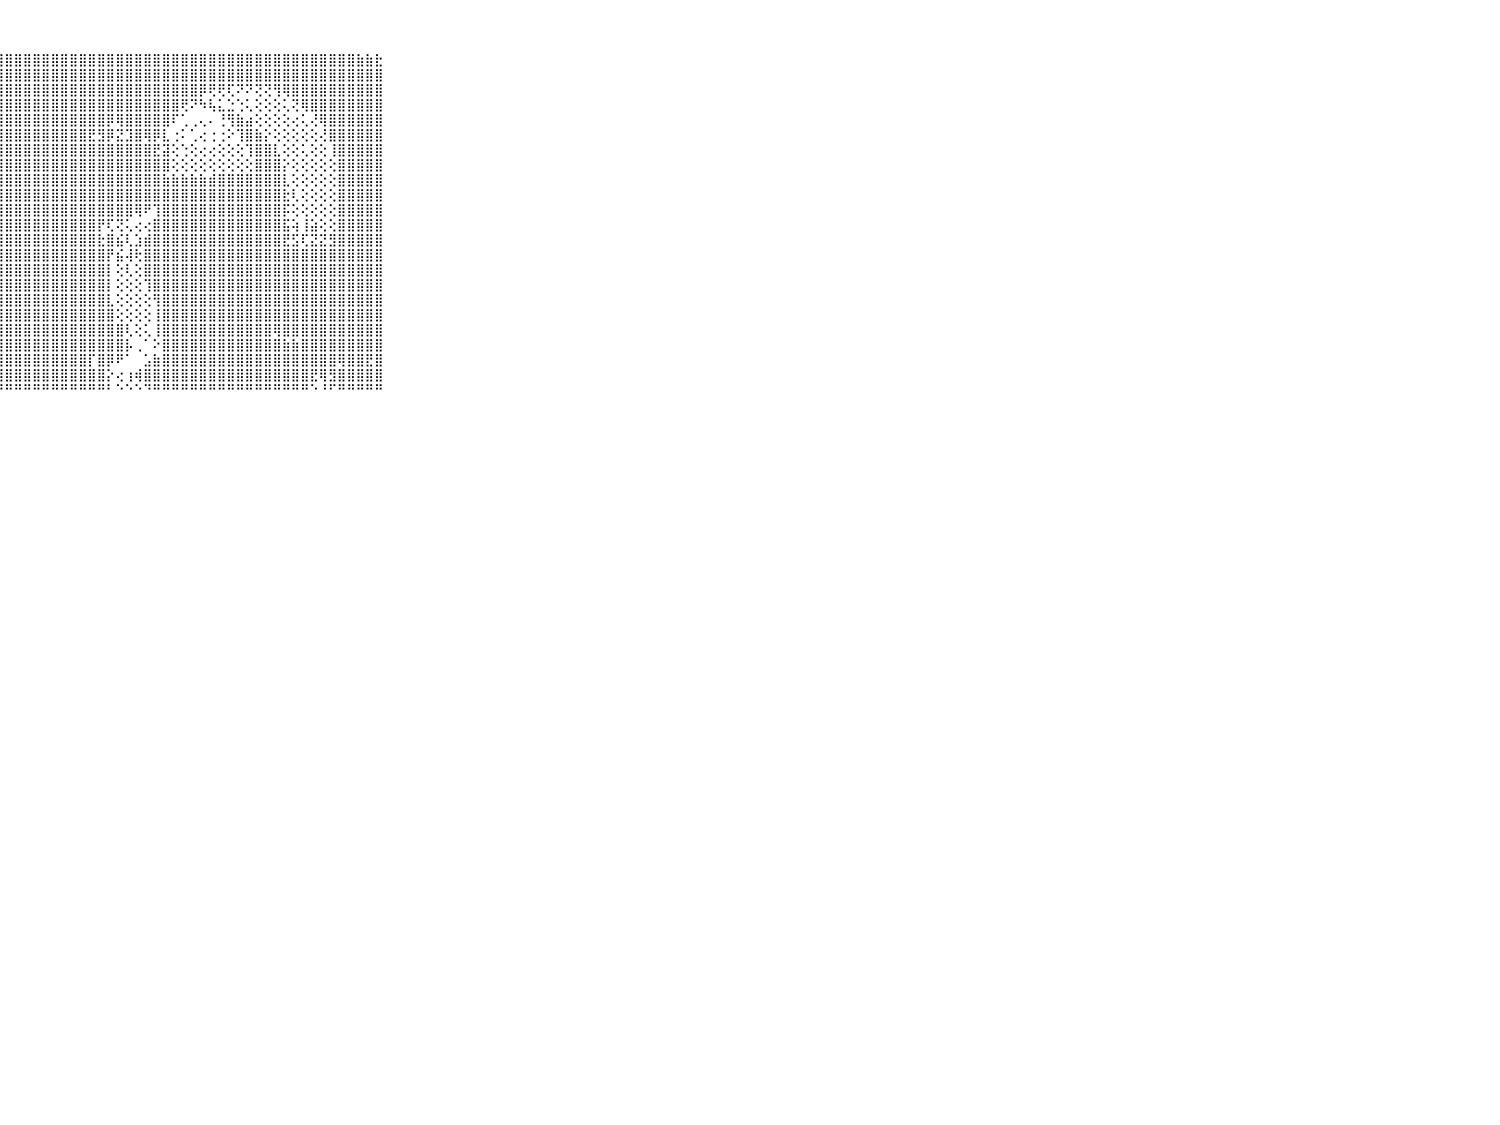

⠀⠀⠀⠀⠀⠀⠀⠀⠀⠀⠀⠘⢜⢷⣿⣿⣿⣿⣿⣿⣿⣿⣿⣿⣿⣿⣿⣿⣿⣿⣿⣿⣿⣿⣿⣿⣿⣿⣿⣿⣿⣿⣿⣿⣿⣿⣿⣿⣿⣿⣿⣿⣿⣿⣿⣿⣿⣿⣿⣿⣿⣿⣿⣿⣿⣿⣷⣷⣗⠀⠀⠀⠀⠀⠀⠀⠀⠀⠀⠀⠀
⠀⠀⠀⠀⠀⠀⠀⠀⠀⠀⠀⢕⢕⢕⢝⢹⣿⣿⣿⣿⣿⣿⣿⣿⣿⣿⣿⣿⣿⣿⣿⣿⣿⣿⣿⣿⣿⣿⣿⣿⣿⣿⣿⣿⣿⣿⣿⣿⣿⣿⣿⣿⣿⣿⣿⣿⣿⣿⣿⣿⣿⣿⣿⣿⣿⣿⣿⣿⣿⠀⠀⠀⠀⠀⠀⠀⠀⠀⠀⠀⠀
⠀⠀⠀⠀⠀⠀⠀⠀⠀⠀⠀⣷⣕⡵⢕⢕⢝⢿⣿⣿⣿⣿⣿⣿⣿⣿⣿⣿⣿⣿⣿⣿⣿⣿⣿⣿⣿⣿⣿⣿⣿⣿⣿⣿⣿⣿⣿⣿⣿⡿⢟⢟⢏⠝⠝⢝⢝⢻⢿⣿⣿⣿⣿⣿⣿⣿⣿⣿⣿⠀⠀⠀⠀⠀⠀⠀⠀⠀⠀⠀⠀
⠀⠀⠀⠀⠀⠀⠀⠀⠀⠀⠀⢝⣿⣿⣧⡕⢕⢕⢻⣿⣿⣿⣿⣿⣿⣿⣿⣿⣿⣿⣿⣿⣿⣿⣿⣿⣿⣿⣿⣿⣿⣿⣿⣿⣿⣿⣿⢟⠝⠳⢧⣅⣑⢑⢅⢕⢕⢕⢅⢝⢿⣿⣿⣿⣿⣿⣿⣿⣿⠀⠀⠀⠀⠀⠀⠀⠀⠀⠀⠀⠀
⠀⠀⠀⠀⠀⠀⠀⠀⠀⠀⠀⢕⢜⢻⣿⣷⣇⢕⢕⢸⣿⣿⣿⣿⣿⣿⣿⣿⣿⣿⣿⣿⣿⣿⣿⣿⣿⣿⣿⡿⢿⣿⣿⣿⣿⣿⠏⢁⢀⢄⠄⢘⢻⣷⣴⢕⢕⢕⢕⢔⢅⢜⢿⣿⣿⣿⣿⣿⣿⠀⠀⠀⠀⠀⠀⠀⠀⠀⠀⠀⠀
⠀⠀⠀⠀⠀⠀⠀⠀⠀⠀⠀⢕⢕⢕⢿⣿⣿⣕⡕⢕⢹⣿⣿⣿⣿⣿⣿⣿⣿⣿⣿⣿⣿⣿⣿⣿⣿⣟⣻⡿⣝⣹⣿⢿⡿⣇⢐⠅⢁⢔⢐⢐⠕⢹⣿⣷⡕⢕⢕⢕⢕⢕⢜⣿⣿⣿⣿⣿⣿⠀⠀⠀⠀⠀⠀⠀⠀⠀⠀⠀⠀
⠀⠀⠀⠀⠀⠀⠀⠀⠀⠀⠀⢕⢕⢕⢕⣿⣿⣿⡕⢇⢕⣿⣿⣿⣿⣿⣿⣿⣿⣿⣿⣿⣿⣿⣿⣿⣿⣿⣿⣿⣿⣿⣿⣿⣟⣽⢕⢑⢕⢔⢔⢕⢕⢕⢹⣿⣿⣇⢕⢕⢅⢕⢕⢸⣿⣿⣿⣿⣿⠀⠀⠀⠀⠀⠀⠀⠀⠀⠀⠀⠀
⠀⠀⠀⠀⠀⠀⠀⠀⠀⠀⠀⣾⣿⣷⣼⣿⣿⣿⡇⢕⢕⢸⣿⣿⣿⣿⣿⣿⣿⣿⣿⣿⣿⣿⣿⣿⣿⣿⣿⣿⣿⣿⣿⣿⣿⣿⢕⢕⢕⢕⢕⢕⢕⢕⢕⣿⣿⣿⡕⢕⢕⢕⢕⢕⣿⣿⣿⣿⣿⠀⠀⠀⠀⠀⠀⠀⠀⠀⠀⠀⠀
⠀⠀⠀⠀⠀⠀⠀⠀⠀⠀⠀⣿⣿⣿⣿⣿⣿⣿⡟⢕⢕⢸⣿⣿⣿⣿⣿⣿⣿⣿⣿⣿⣿⣿⣿⣿⣿⣿⣿⣿⣿⣿⣿⣿⣿⣷⣷⣷⣷⣷⣾⣿⣿⣿⣿⣿⣿⣿⣇⢕⢕⢕⢕⢕⣿⣿⣿⣿⣿⠀⠀⠀⠀⠀⠀⠀⠀⠀⠀⠀⠀
⠀⠀⠀⠀⠀⠀⠀⠀⠀⠀⠀⣿⣿⣿⣿⣿⣿⣿⣿⢱⢕⢸⣿⣿⣿⣿⣿⣿⣿⣿⣿⣿⣿⣿⣿⣿⣿⣿⣿⣿⣿⣿⣿⣿⣿⣿⣿⣿⣿⣿⣿⣿⣿⣿⣿⣿⣿⣿⣗⢇⢕⢕⢕⢕⣿⣿⣿⣿⣿⠀⠀⠀⠀⠀⠀⠀⠀⠀⠀⠀⠀
⠀⠀⠀⠀⠀⠀⠀⠀⠀⠀⠀⣿⣿⣿⣿⣿⣿⣿⣿⢕⡕⢸⣿⣿⣿⣿⣿⣿⣿⣿⣿⣿⣿⣿⣿⣿⣿⣿⣿⣿⣿⣿⢿⠟⢹⣿⣿⣿⣿⣿⣿⣿⣿⣿⣿⣿⣿⣿⡯⢕⢕⢕⢕⢕⣿⣿⣿⣿⣿⠀⠀⠀⠀⠀⠀⠀⠀⠀⠀⠀⠀
⠀⠀⠀⠀⠀⠀⠀⠀⠀⠀⠀⣿⣿⣿⣿⣿⣿⣿⡿⢗⢕⣸⣿⣿⣿⣿⣿⣿⣿⣿⣿⣿⣿⣿⣿⣿⣿⣿⡟⢏⢝⢅⢔⢔⣿⣿⣿⣿⣿⣿⣿⣿⣿⣿⣿⣿⣿⣿⣯⢵⢸⣵⢕⢕⣿⣿⣿⣿⣿⠀⠀⠀⠀⠀⠀⠀⠀⠀⠀⠀⠀
⠀⠀⠀⠀⠀⠀⠀⠀⠀⠀⠀⣿⣿⣿⣿⣿⣿⣿⣿⡕⢱⢹⣿⣿⣿⣿⣿⣿⣿⣿⣿⣿⣿⣿⣿⣿⣿⣿⣗⣿⣮⢇⣱⣾⣿⣿⣿⣿⣿⣿⣿⣿⣿⣿⣿⣿⣿⣿⣟⣫⢏⣝⣝⣻⣿⣿⣿⣿⣿⠀⠀⠀⠀⠀⠀⠀⠀⠀⠀⠀⠀
⠀⠀⠀⠀⠀⠀⠀⠀⠀⠀⠀⣿⣿⣿⣿⣿⣿⣿⣝⢕⢕⣼⣿⣿⣿⣿⣿⣿⣿⣿⣿⣿⣿⣿⣿⣿⣿⣿⣿⡟⣮⢼⢗⣿⣿⣿⣿⣿⣿⣿⣿⣿⣿⣿⣿⣿⣿⣿⣿⣿⣿⣿⣿⣿⣿⣿⣿⣿⣿⠀⠀⠀⠀⠀⠀⠀⠀⠀⠀⠀⠀
⠀⠀⠀⠀⠀⠀⠀⠀⠀⠀⠀⣿⣿⣿⣿⣿⣿⣟⢇⢕⢕⣿⣿⣿⣿⣿⣿⣿⣿⣿⣿⣿⣿⣿⣿⣿⣿⣿⣿⡇⢕⢇⢕⣿⣿⣿⣿⣿⣿⣿⣿⣿⣿⣿⣿⣿⣿⣿⣿⣿⣿⣿⣿⣿⣿⣿⣿⣿⣿⠀⠀⠀⠀⠀⠀⠀⠀⠀⠀⠀⠀
⠀⠀⠀⠀⠀⠀⠀⠀⠀⠀⠀⣿⣿⣿⣿⣿⣿⡯⢕⢕⢕⣿⣿⣿⣿⣿⣿⣿⣿⣿⣿⣿⣿⣿⣿⣿⣿⣿⣿⡇⢕⢕⢕⢹⣿⣿⣿⣿⣿⣿⣿⣿⣿⣿⣿⣿⣿⣿⣿⣿⣿⣿⣿⣿⣿⣿⣿⣿⣿⠀⠀⠀⠀⠀⠀⠀⠀⠀⠀⠀⠀
⠀⠀⠀⠀⠀⠀⠀⠀⠀⠀⠀⣿⣿⣿⣿⣿⣿⣟⢗⢕⢕⣿⣿⣿⣿⣿⣿⣿⣿⣿⣿⣿⣿⣿⣿⣿⣿⣿⣿⣇⢕⢕⢕⢕⢻⣿⣿⣿⣿⣿⣿⣿⣿⣿⣿⣿⣿⣿⣿⣿⣿⣿⣿⣿⣿⣿⣿⣿⣿⠀⠀⠀⠀⠀⠀⠀⠀⠀⠀⠀⠀
⠀⠀⠀⠀⠀⠀⠀⠀⠀⠀⠀⣿⣿⣿⣿⣿⣿⣷⢽⢕⢕⣿⣿⣿⣿⣿⣿⣿⣿⣿⣿⣿⣿⣿⣿⣿⣿⣿⣿⣿⢕⢕⢕⢕⢸⣿⣿⣿⣿⣿⣿⣿⣿⣿⣿⣿⣿⣿⣿⣿⣿⣿⣿⣿⣿⣿⣿⣿⣿⠀⠀⠀⠀⠀⠀⠀⠀⠀⠀⠀⠀
⠀⠀⠀⠀⠀⠀⠀⠀⠀⠀⠀⣿⣿⣿⣿⣿⣿⣿⡗⢕⢕⣿⣿⣿⣿⣿⣿⣿⣿⣿⣿⣿⣿⣿⣿⣿⣿⣿⣿⣿⣿⢇⢕⢅⢸⣿⣿⣿⣿⣿⣿⣿⣿⣿⣿⣿⣿⢿⣿⣿⣿⣿⣿⣿⣿⣿⣿⣿⣿⠀⠀⠀⠀⠀⠀⠀⠀⠀⠀⠀⠀
⠀⠀⠀⠀⠀⠀⠀⠀⠀⠀⠀⣿⣿⣿⣿⣿⣿⣿⡇⢕⢕⣿⣿⣿⣿⣿⣿⣿⣿⣿⣿⣿⣿⣿⣿⣿⣿⣿⣿⣿⣿⡧⢀⠁⠕⣿⣿⣿⣿⣿⣿⣿⣿⣿⣿⣿⣿⣿⣷⣷⣿⣿⣿⣿⣿⣿⣿⣿⣿⠀⠀⠀⠀⠀⠀⠀⠀⠀⠀⠀⠀
⠀⠀⠀⠀⠀⠀⠀⠀⠀⠀⠀⣿⣿⣿⣿⣿⣿⣿⣝⢕⢜⣿⣿⣿⣿⣿⣿⣿⣿⣿⣿⣿⣿⣿⣿⣿⣿⡏⣿⡿⠟⠁⠀⣡⣷⣿⣿⣿⣿⣿⣿⣿⣿⣿⣿⣿⣿⣿⣿⣿⣿⣿⣿⣿⢿⣿⣿⣟⣿⠀⠀⠀⠀⠀⠀⠀⠀⠀⠀⠀⠀
⠀⠀⠀⠀⠀⠀⠀⠀⠀⠀⠀⣿⣿⣿⣿⣿⣿⢯⢇⢕⢕⣿⣿⣿⣿⣿⣿⣿⣿⣿⣿⣿⣿⣿⣿⣿⣿⣿⣿⡕⢔⢰⢾⣿⣿⣿⣿⣿⣿⣿⣿⣿⣿⣿⣿⣿⣿⣿⣿⣿⣿⣟⢿⣻⣿⣿⣿⣿⣿⠀⠀⠀⠀⠀⠀⠀⠀⠀⠀⠀⠀
⠀⠀⠀⠀⠀⠀⠀⠀⠀⠀⠀⠛⠛⠛⠛⠛⠋⠑⠑⠑⠑⠛⠛⠛⠛⠛⠛⠛⠛⠛⠛⠛⠛⠛⠛⠛⠛⠛⠛⠃⠑⠑⠑⠙⠛⠛⠛⠛⠛⠛⠛⠛⠛⠛⠛⠛⠛⠛⠛⠛⠛⠑⠘⠋⠛⠛⠛⠛⠛⠀⠀⠀⠀⠀⠀⠀⠀⠀⠀⠀⠀